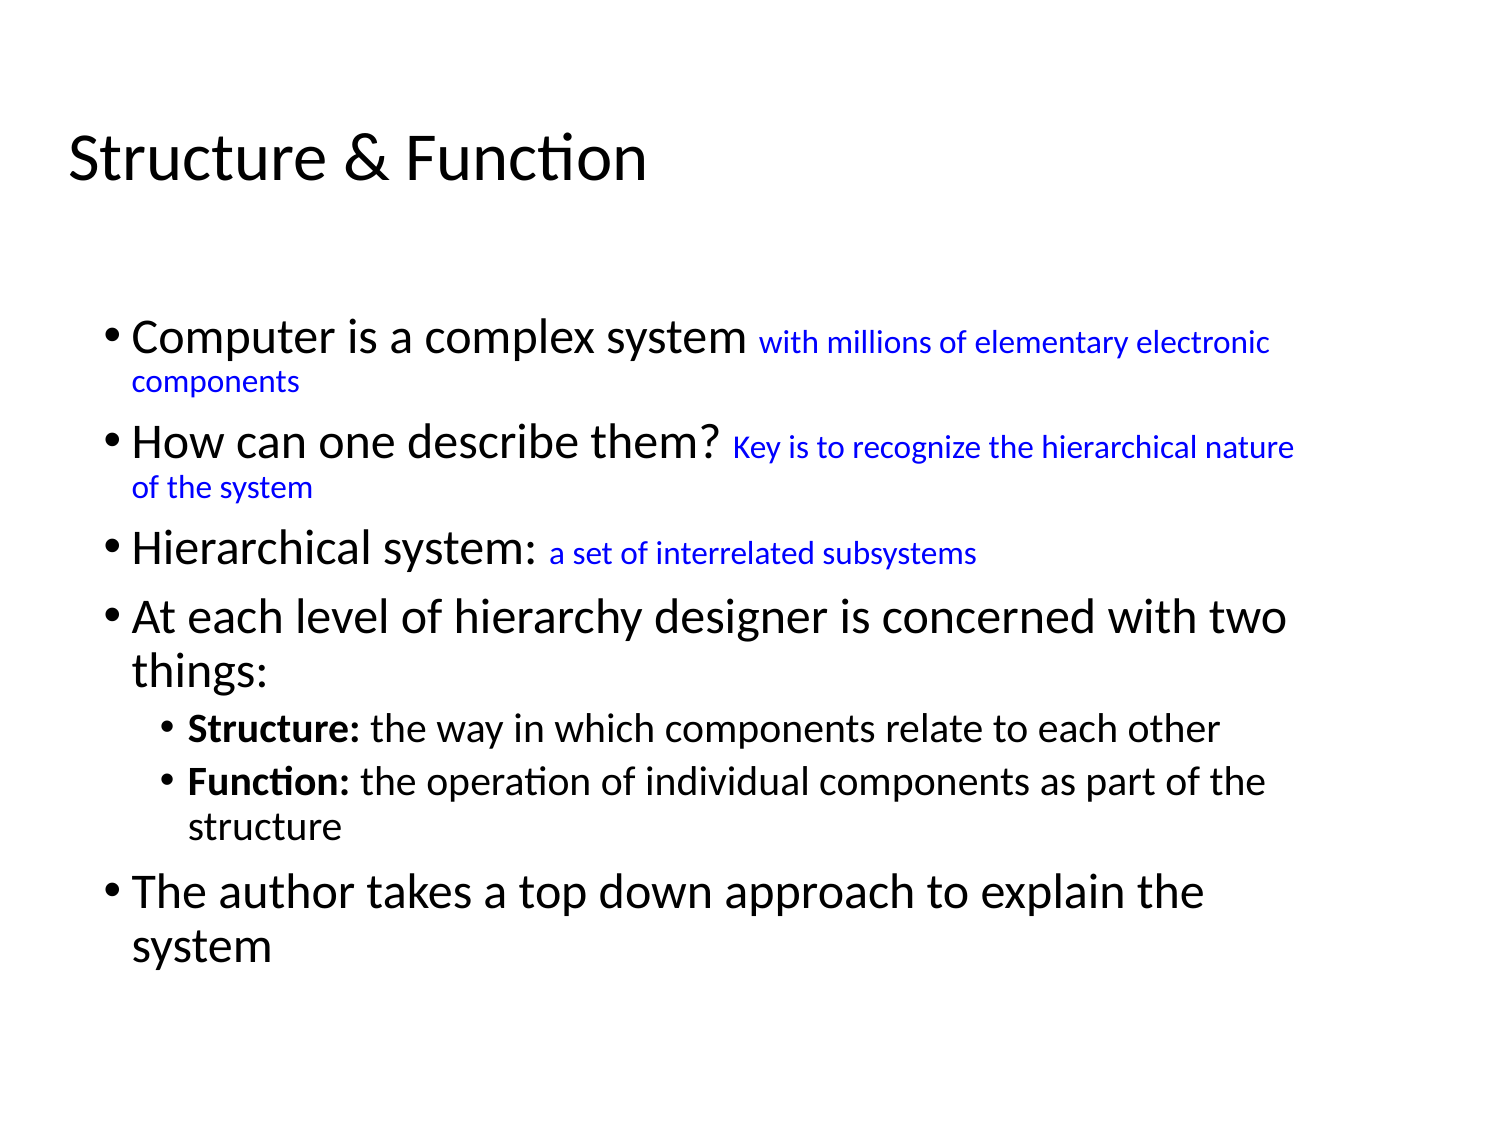

Structure & Function
Computer is a complex system with millions of elementary electronic components
How can one describe them? Key is to recognize the hierarchical nature of the system
Hierarchical system: a set of interrelated subsystems
At each level of hierarchy designer is concerned with two things:
Structure: the way in which components relate to each other
Function: the operation of individual components as part of the structure
The author takes a top down approach to explain the system